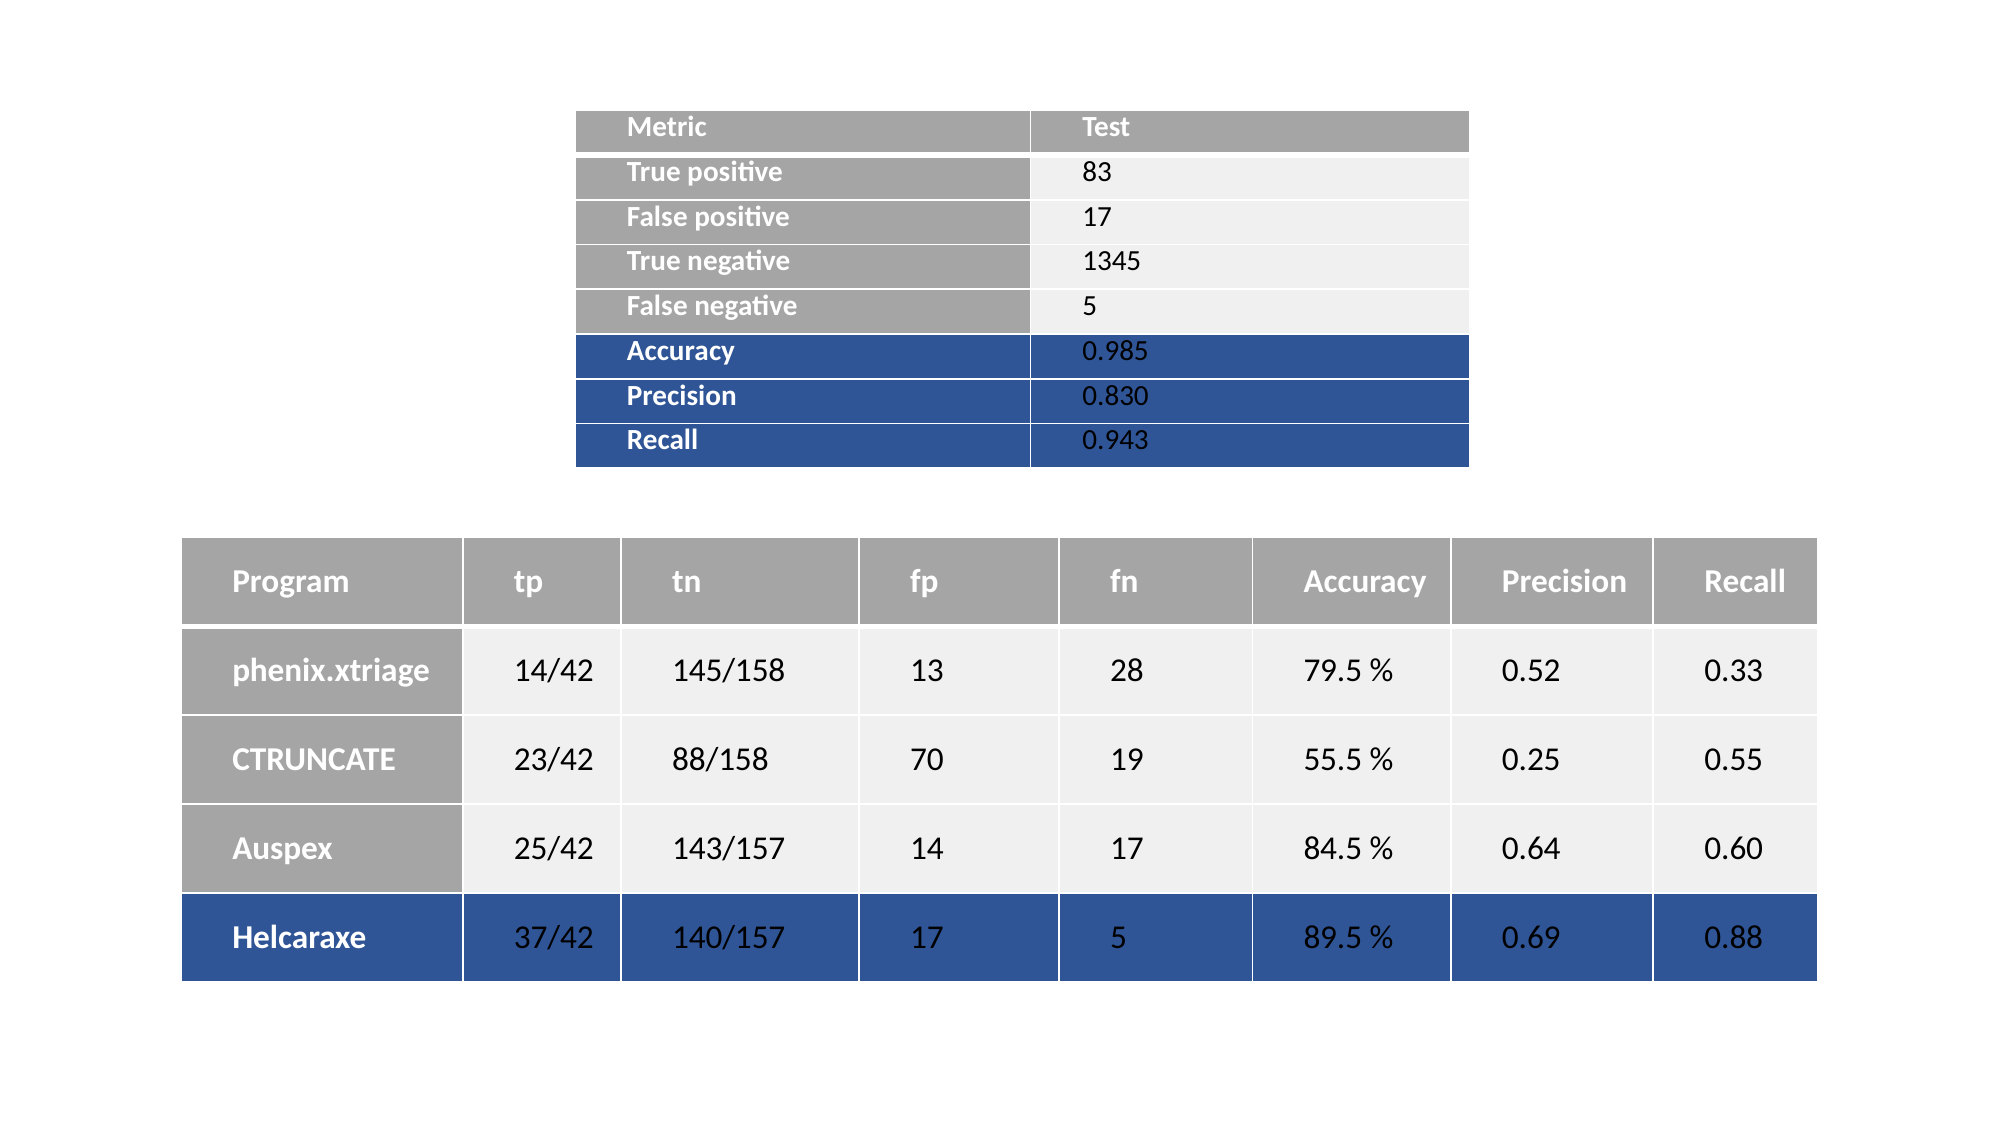

| Metric | Test |
| --- | --- |
| True positive | 83 |
| False positive | 17 |
| True negative | 1345 |
| False negative | 5 |
| Accuracy | 0.985 |
| Precision | 0.830 |
| Recall | 0.943 |
| Program | tp | tn | fp | fn | Accuracy | Precision | Recall |
| --- | --- | --- | --- | --- | --- | --- | --- |
| phenix.xtriage | 14/42 | 145/158 | 13 | 28 | 79.5 % | 0.52 | 0.33 |
| CTRUNCATE | 23/42 | 88/158 | 70 | 19 | 55.5 % | 0.25 | 0.55 |
| Auspex | 25/42 | 143/157 | 14 | 17 | 84.5 % | 0.64 | 0.60 |
| Helcaraxe | 37/42 | 140/157 | 17 | 5 | 89.5 % | 0.69 | 0.88 |